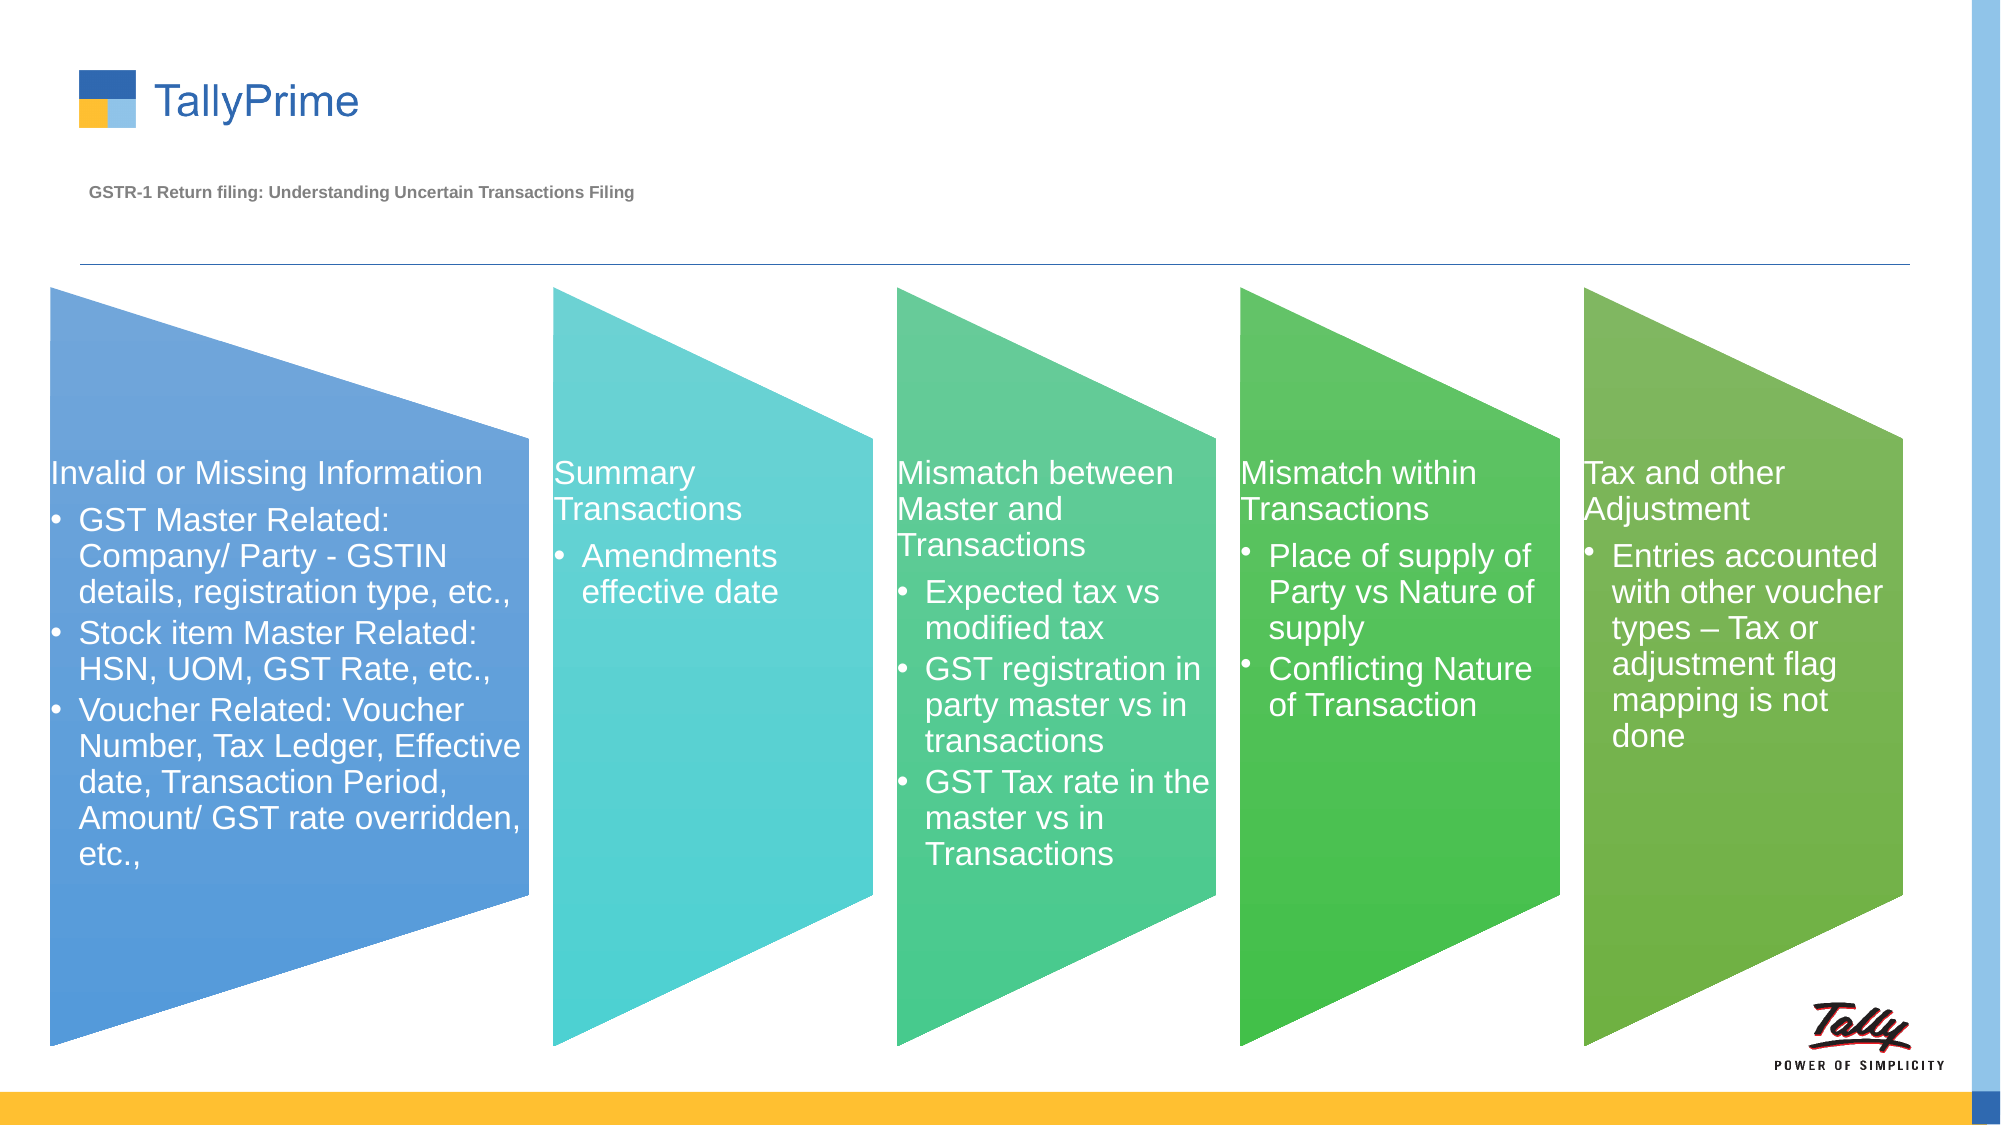

# GSTR-1 Return filing: Understanding Uncertain Transactions Filing
Invalid or Missing Information
GST Master Related:  Company/ Party - GSTIN details, registration type, etc.,
Stock item Master Related: HSN, UOM, GST Rate, etc.,
Voucher Related: Voucher Number, Tax Ledger, Effective date, Transaction Period, Amount/ GST rate overridden, etc.,

Summary Transactions
Amendments effective date
Mismatch between Master and Transactions
Expected tax vs modified tax
GST registration in party master vs in transactions
GST Tax rate in the master vs in Transactions
Mismatch within Transactions
Place of supply of Party vs Nature of supply
Conflicting Nature of Transaction
Tax and other Adjustment
Entries accounted with other voucher types – Tax or adjustment flag mapping is not done